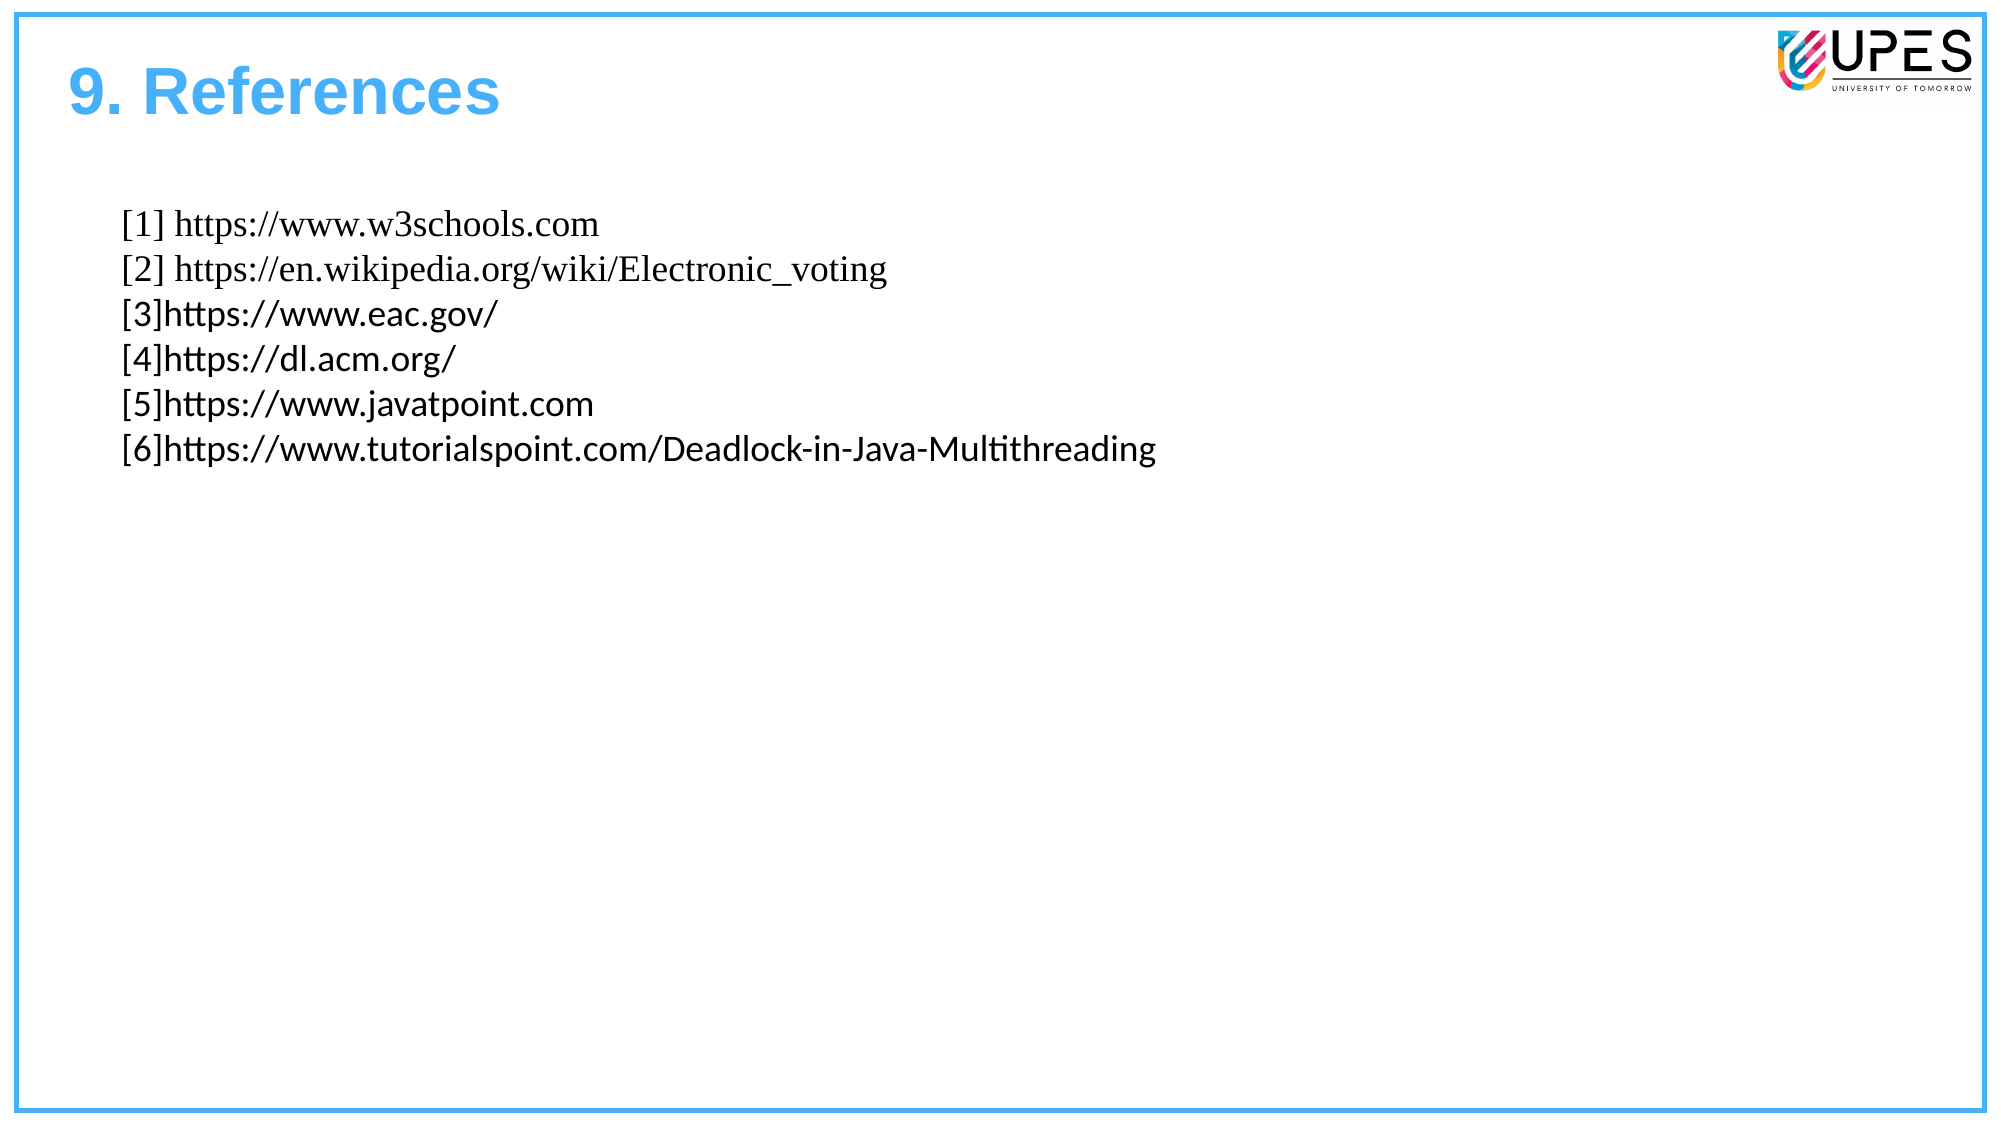

9. References
[1] https://www.w3schools.com
[2] https://en.wikipedia.org/wiki/Electronic_voting
[3]https://www.eac.gov/
[4]https://dl.acm.org/
[5]https://www.javatpoint.com
[6]https://www.tutorialspoint.com/Deadlock-in-Java-Multithreading